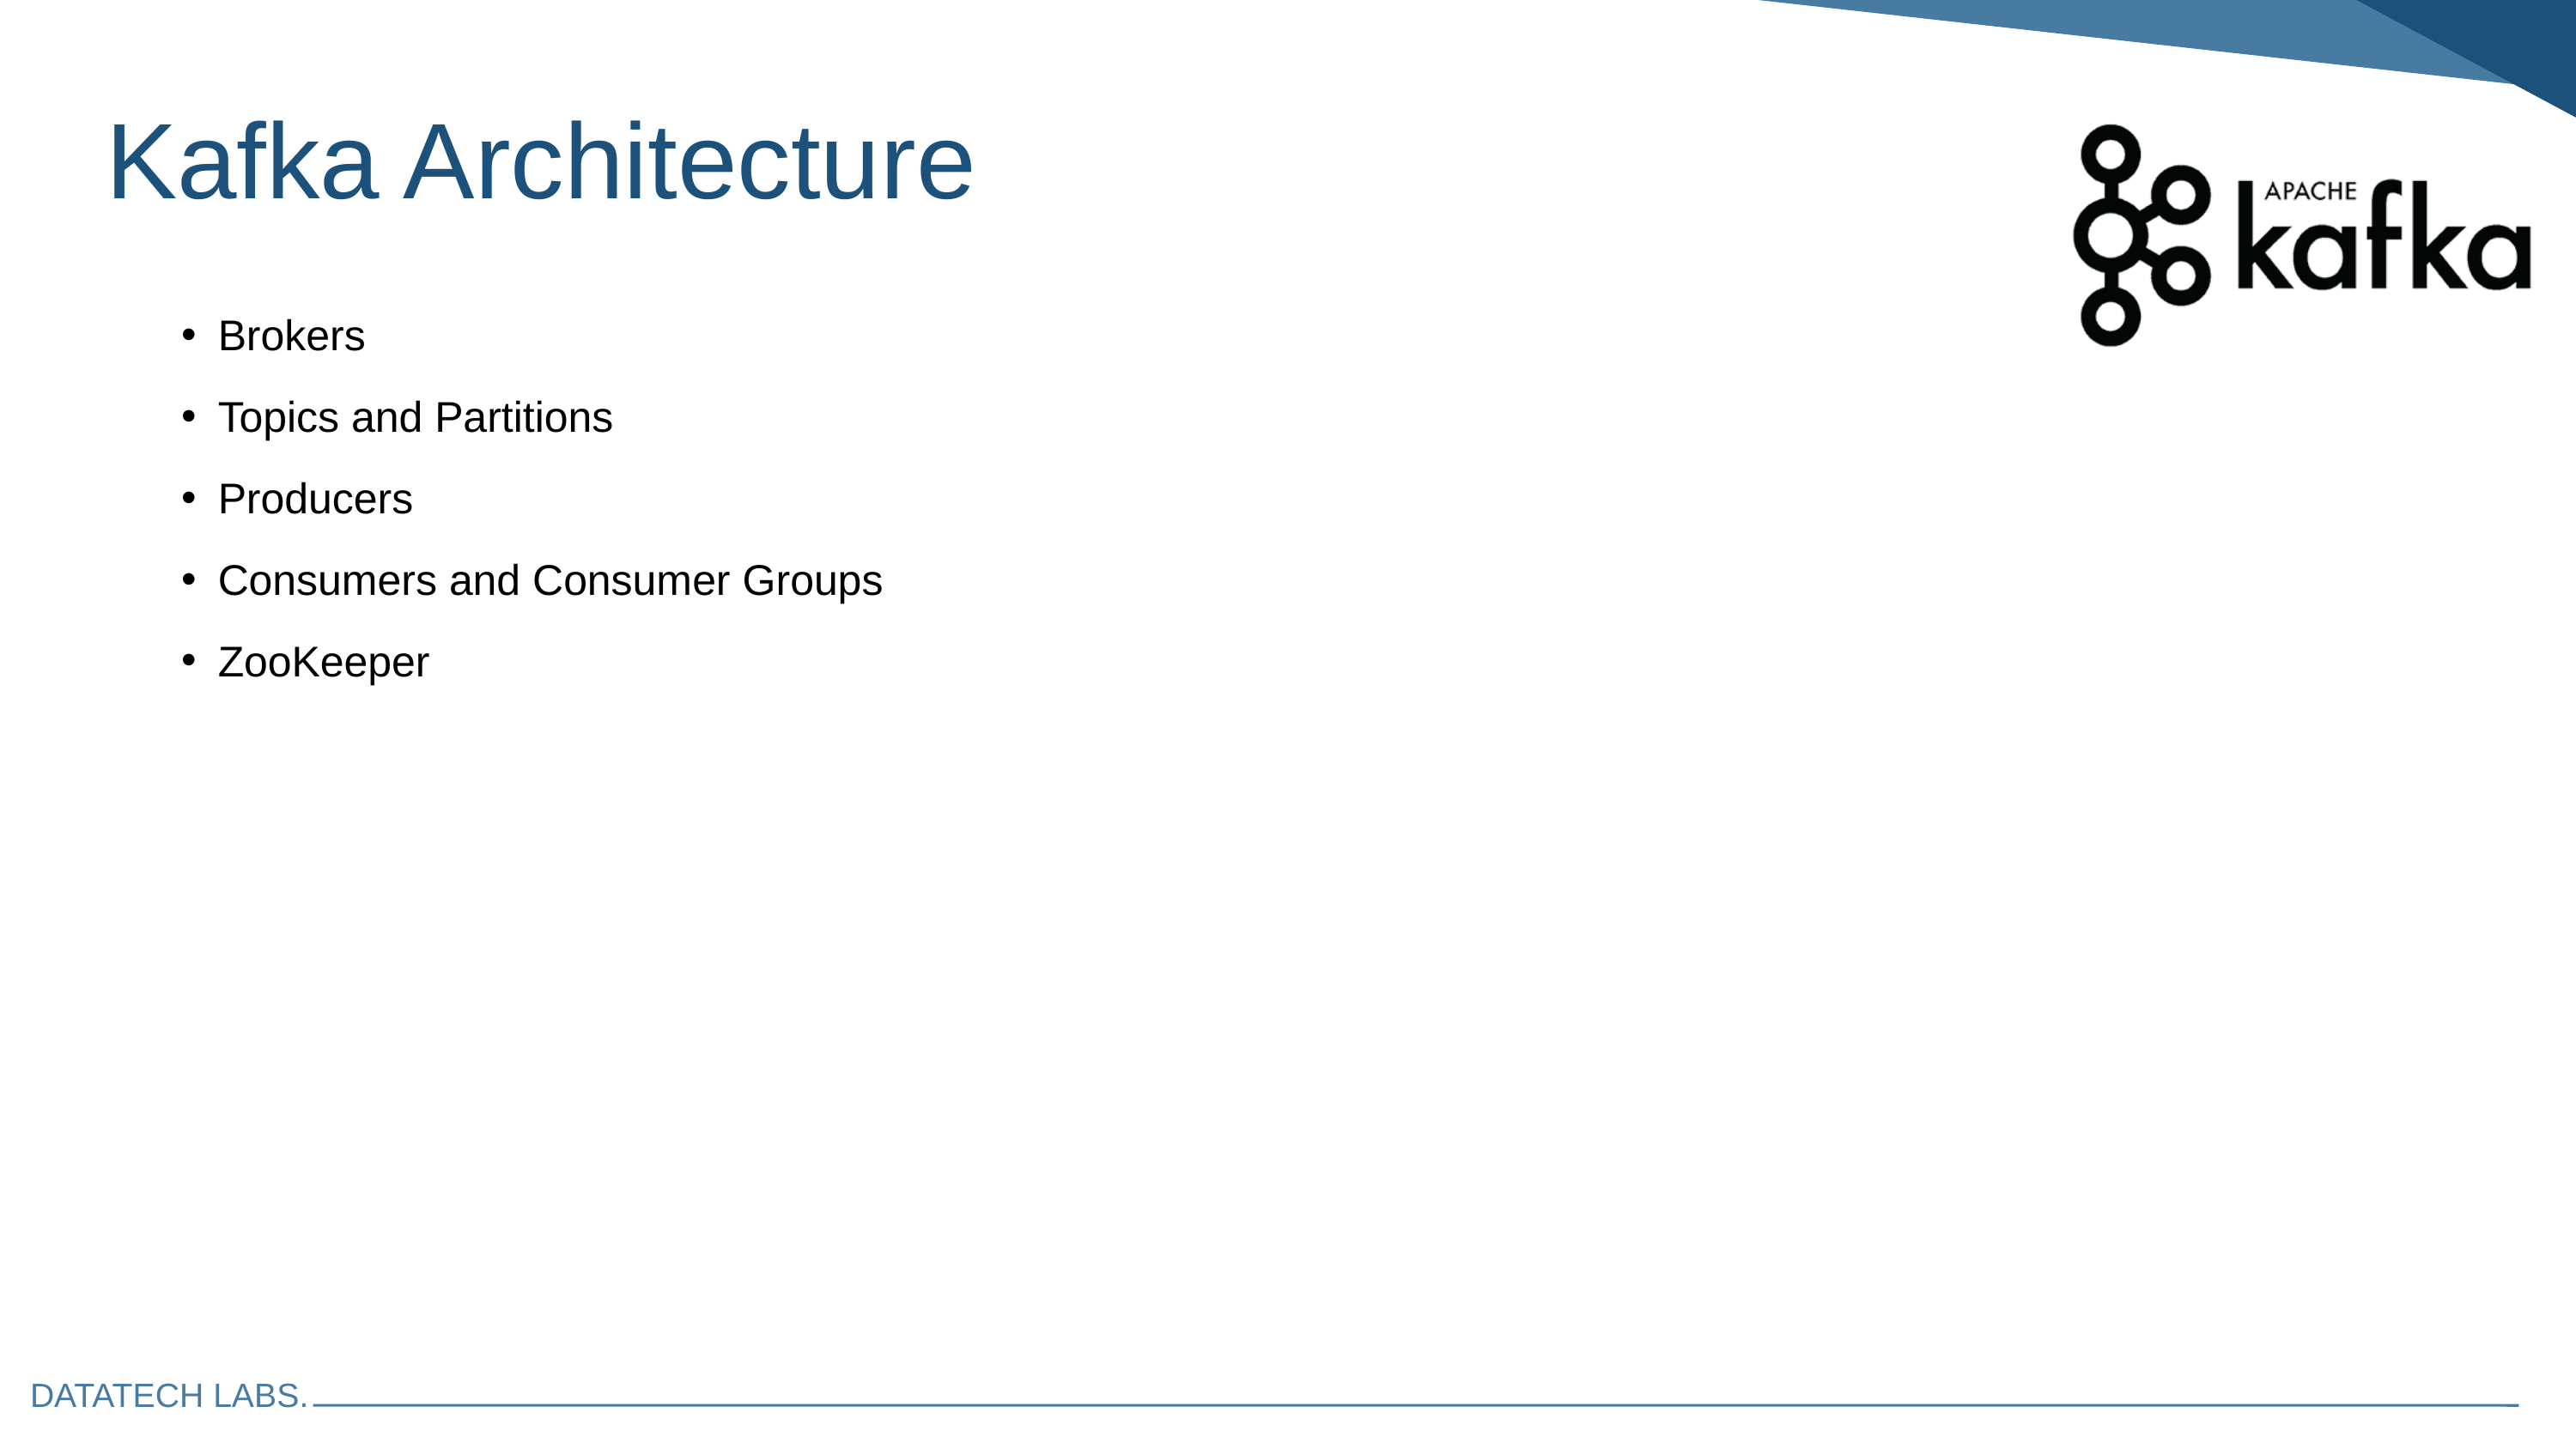

Kafka Architecture

Brokers
Topics and Partitions
Producers
Consumers and Consumer Groups
ZooKeeper
DATATECH LABS.